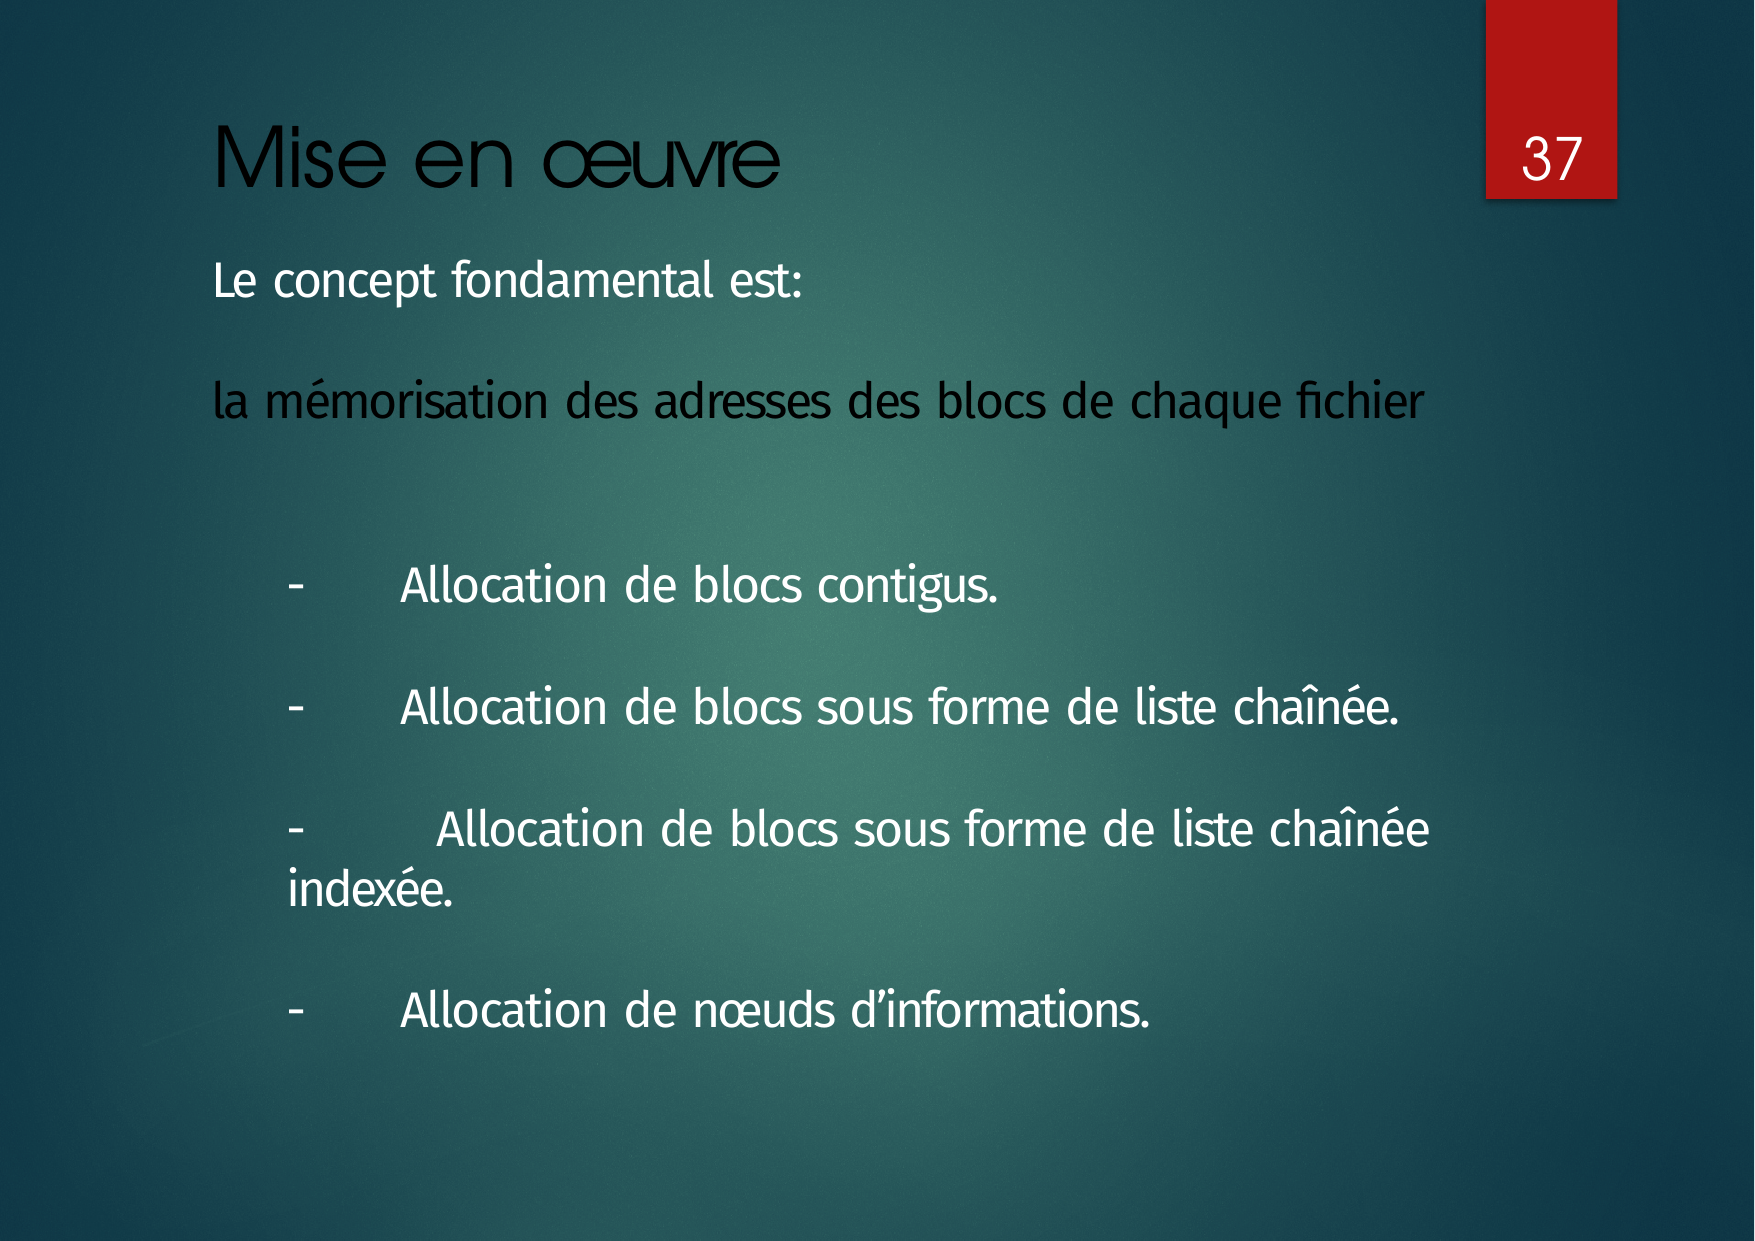

# Mise en œuvre
37
Le concept fondamental est:

la mémorisation des adresses des blocs de chaque fichier

-  	Allocation de blocs contigus.

-  	Allocation de blocs sous forme de liste chaînée.

- 	 	Allocation de blocs sous forme de liste chaînée indexée.

-  	Allocation de nœuds d’informations.